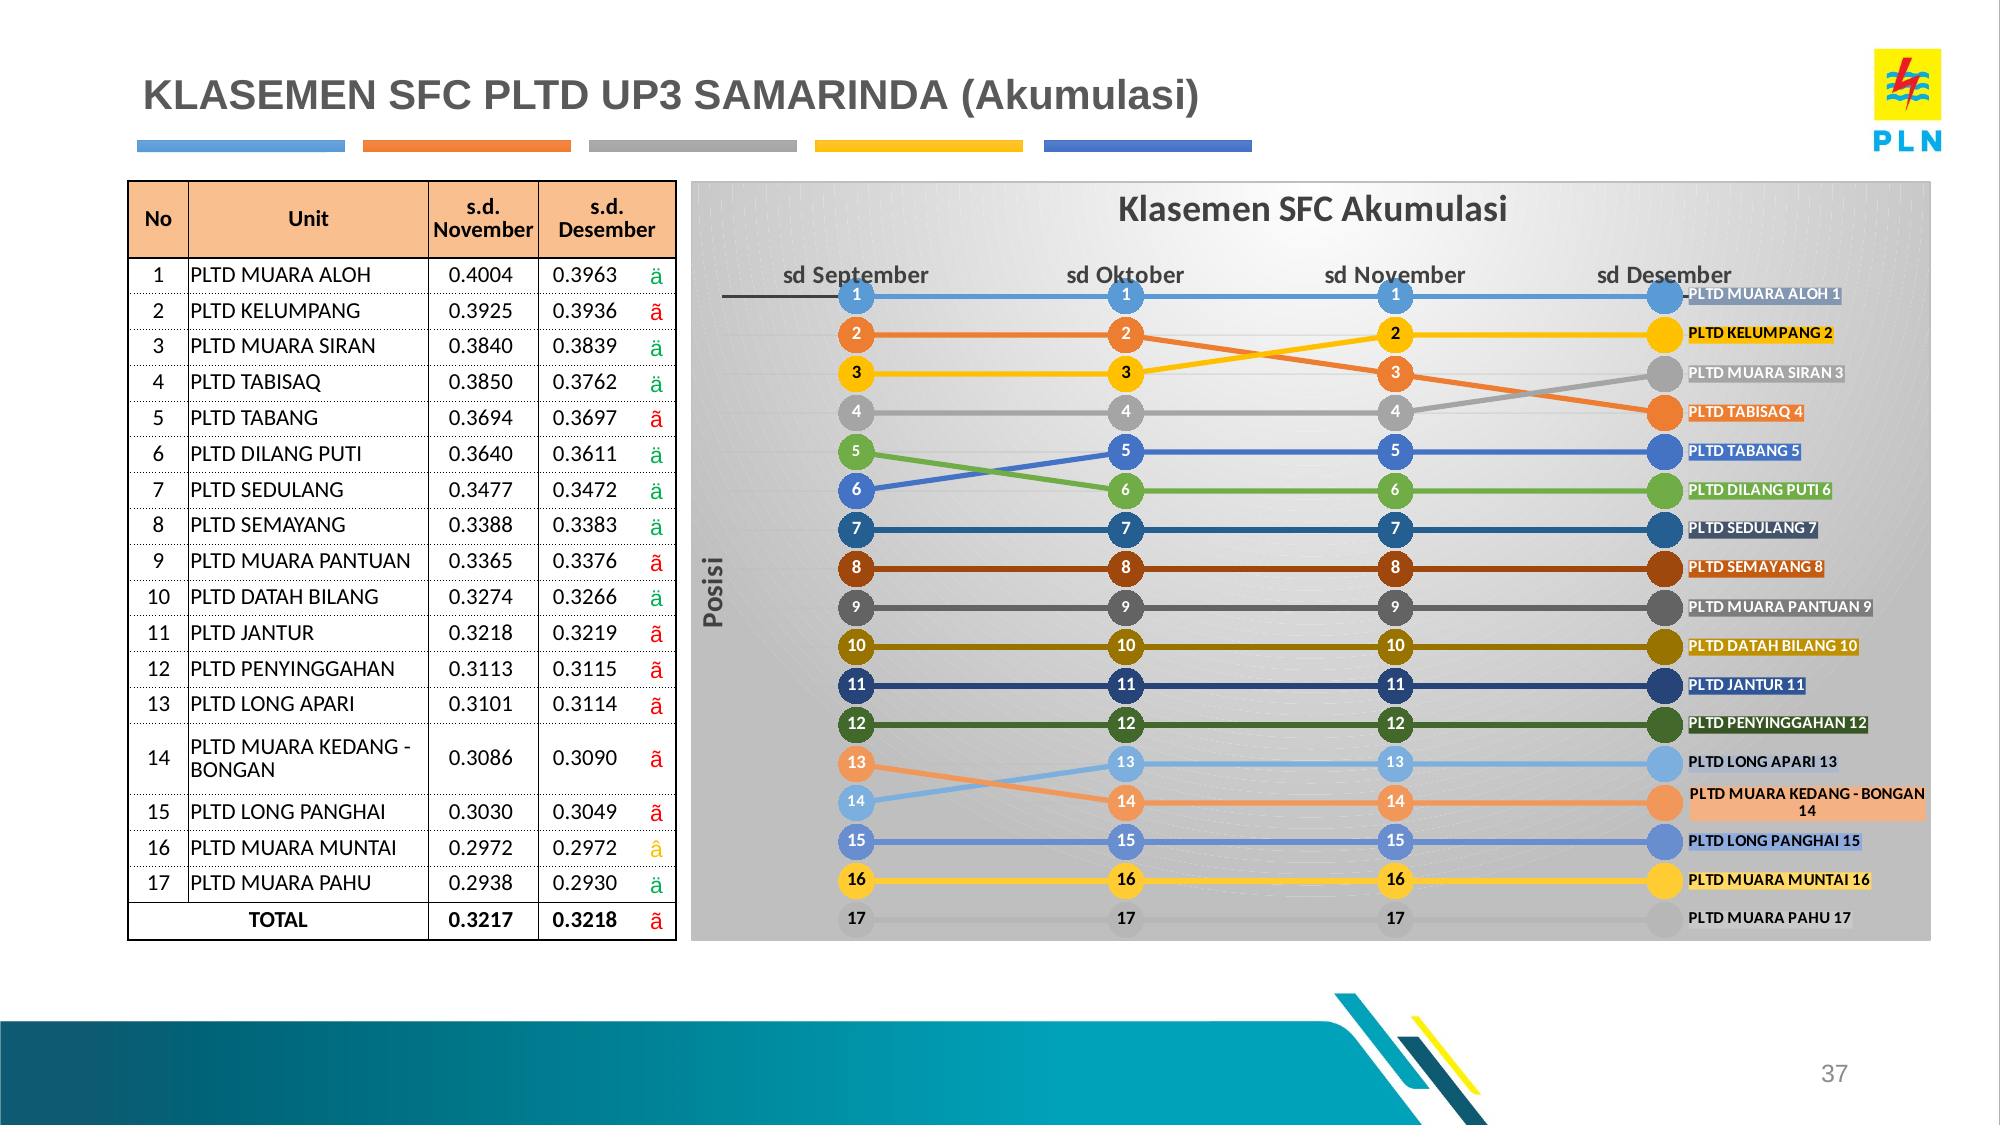

KLASEMEN SFC PLTD UP3 SAMARINDA (Akumulasi)
| No | Unit | s.d. November | s.d. Desember |  |
| --- | --- | --- | --- | --- |
| 1 | PLTD MUARA ALOH | 0.4004 | 0.3963 | ä |
| 2 | PLTD KELUMPANG | 0.3925 | 0.3936 | ã |
| 3 | PLTD MUARA SIRAN | 0.3840 | 0.3839 | ä |
| 4 | PLTD TABISAQ | 0.3850 | 0.3762 | ä |
| 5 | PLTD TABANG | 0.3694 | 0.3697 | ã |
| 6 | PLTD DILANG PUTI | 0.3640 | 0.3611 | ä |
| 7 | PLTD SEDULANG | 0.3477 | 0.3472 | ä |
| 8 | PLTD SEMAYANG | 0.3388 | 0.3383 | ä |
| 9 | PLTD MUARA PANTUAN | 0.3365 | 0.3376 | ã |
| 10 | PLTD DATAH BILANG | 0.3274 | 0.3266 | ä |
| 11 | PLTD JANTUR | 0.3218 | 0.3219 | ã |
| 12 | PLTD PENYINGGAHAN | 0.3113 | 0.3115 | ã |
| 13 | PLTD LONG APARI | 0.3101 | 0.3114 | ã |
| 14 | PLTD MUARA KEDANG - BONGAN | 0.3086 | 0.3090 | ã |
| 15 | PLTD LONG PANGHAI | 0.3030 | 0.3049 | ã |
| 16 | PLTD MUARA MUNTAI | 0.2972 | 0.2972 | â |
| 17 | PLTD MUARA PAHU | 0.2938 | 0.2930 | ä |
| TOTAL |  | 0.3217 | 0.3218 | ã |

### Chart: Klasemen SFC Akumulasi

| Category | PLTD MUARA ALOH | PLTD TABISAQ | PLTD MUARA SIRAN | PLTD KELUMPANG | PLTD TABANG | PLTD DILANG PUTI | PLTD SEDULANG | PLTD SEMAYANG | PLTD MUARA PANTUAN | PLTD DATAH BILANG | PLTD JANTUR | PLTD PENYINGGAHAN | PLTD LONG APARI | PLTD MUARA KEDANG - BONGAN | PLTD MUARA PAHU | PLTD MUARA MUNTAI | PLTD LONG PANGHAI |
|---|---|---|---|---|---|---|---|---|---|---|---|---|---|---|---|---|---|
| sd September | 1.0 | 2.0 | 4.0 | 3.0 | 6.0 | 5.0 | 7.0 | 8.0 | 9.0 | 10.0 | 11.0 | 12.0 | 14.0 | 13.0 | 17.0 | 16.0 | 15.0 |
| sd Oktober | 1.0 | 2.0 | 4.0 | 3.0 | 5.0 | 6.0 | 7.0 | 8.0 | 9.0 | 10.0 | 11.0 | 12.0 | 13.0 | 14.0 | 17.0 | 16.0 | 15.0 |
| sd November | 1.0 | 3.0 | 4.0 | 2.0 | 5.0 | 6.0 | 7.0 | 8.0 | 9.0 | 10.0 | 11.0 | 12.0 | 13.0 | 14.0 | 17.0 | 16.0 | 15.0 |
| sd Desember | 1.0 | 4.0 | 3.0 | 2.0 | 5.0 | 6.0 | 7.0 | 8.0 | 9.0 | 10.0 | 11.0 | 12.0 | 13.0 | 14.0 | 17.0 | 16.0 | 15.0 |
37